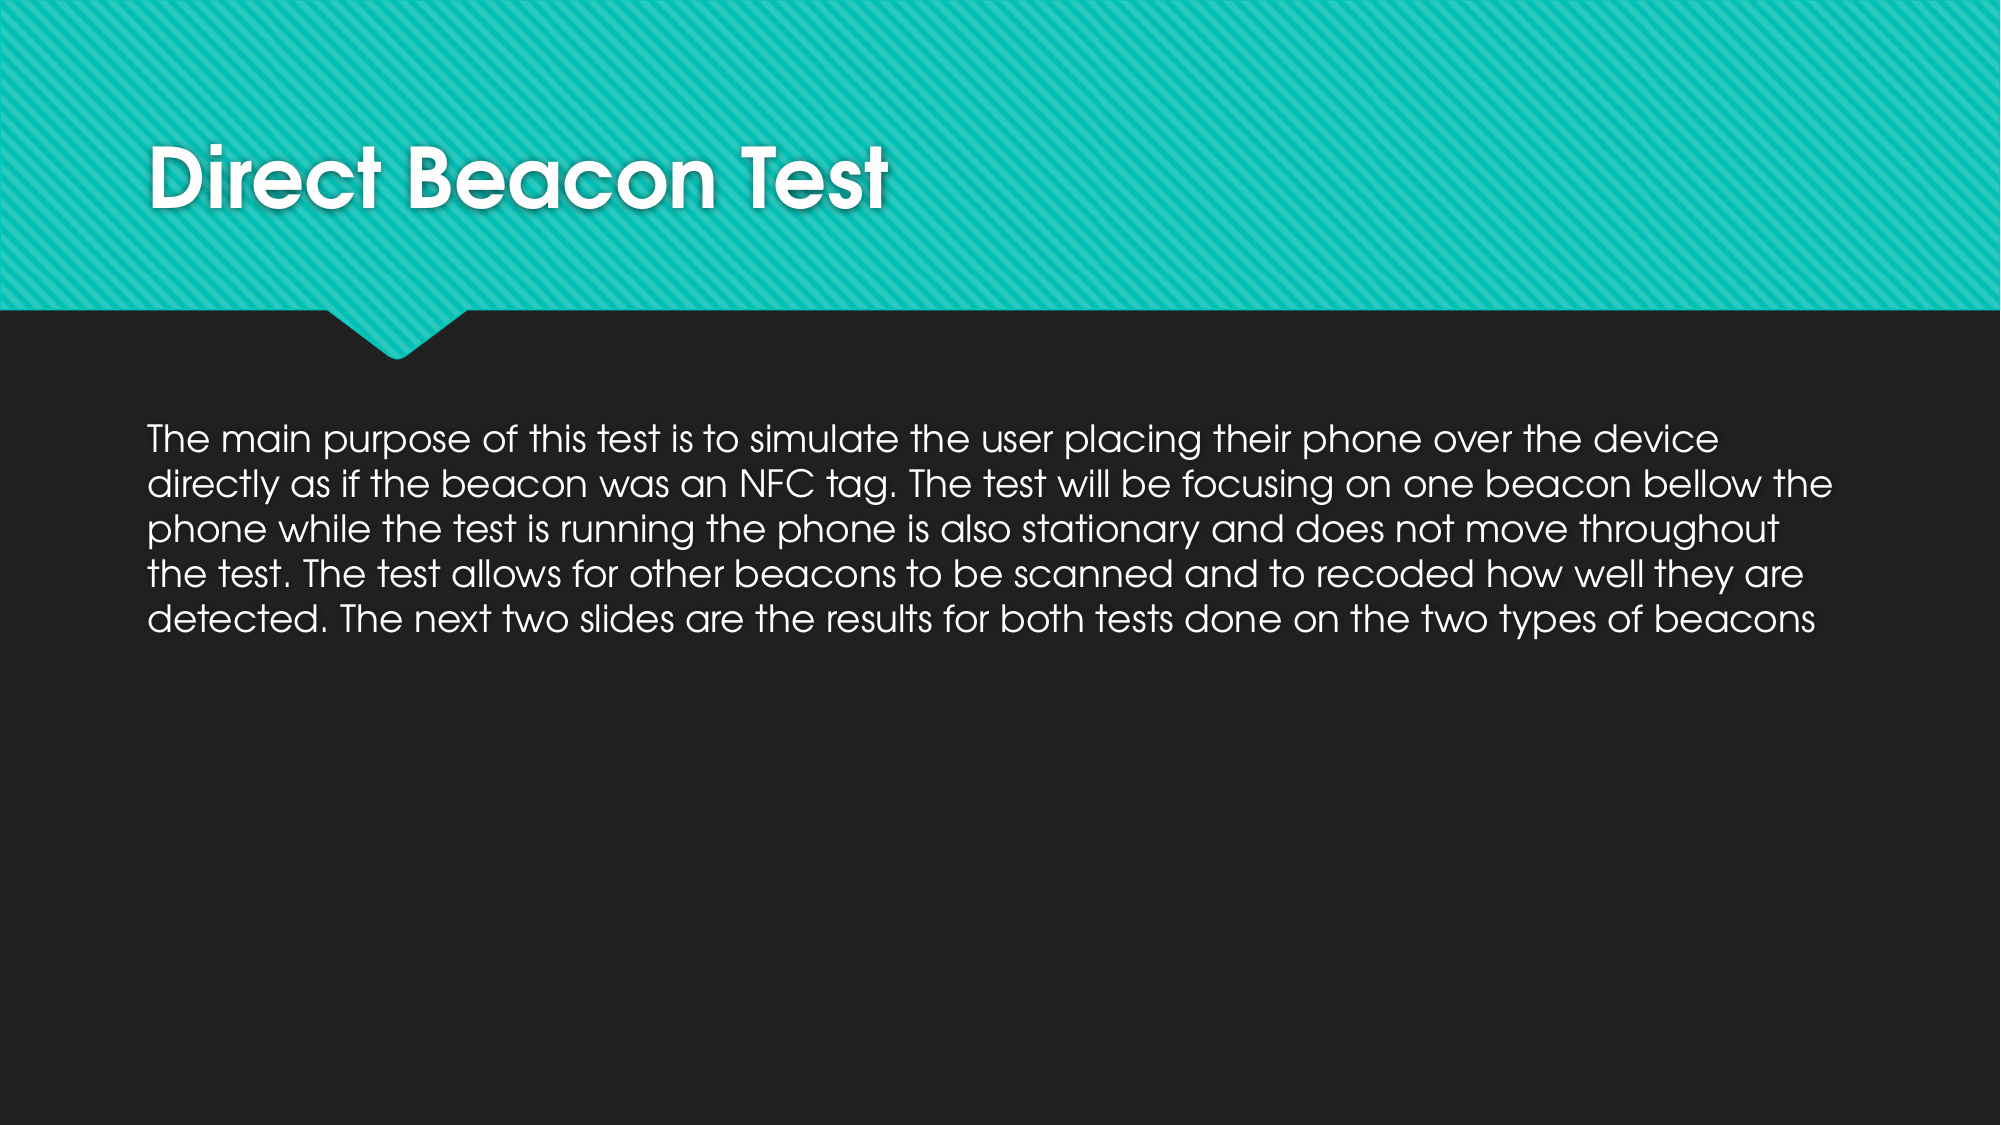

# Direct Beacon Test
The main purpose of this test is to simulate the user placing their phone over the device directly as if the beacon was an NFC tag. The test will be focusing on one beacon bellow the phone while the test is running the phone is also stationary and does not move throughout the test. The test allows for other beacons to be scanned and to recoded how well they are detected. The next two slides are the results for both tests done on the two types of beacons